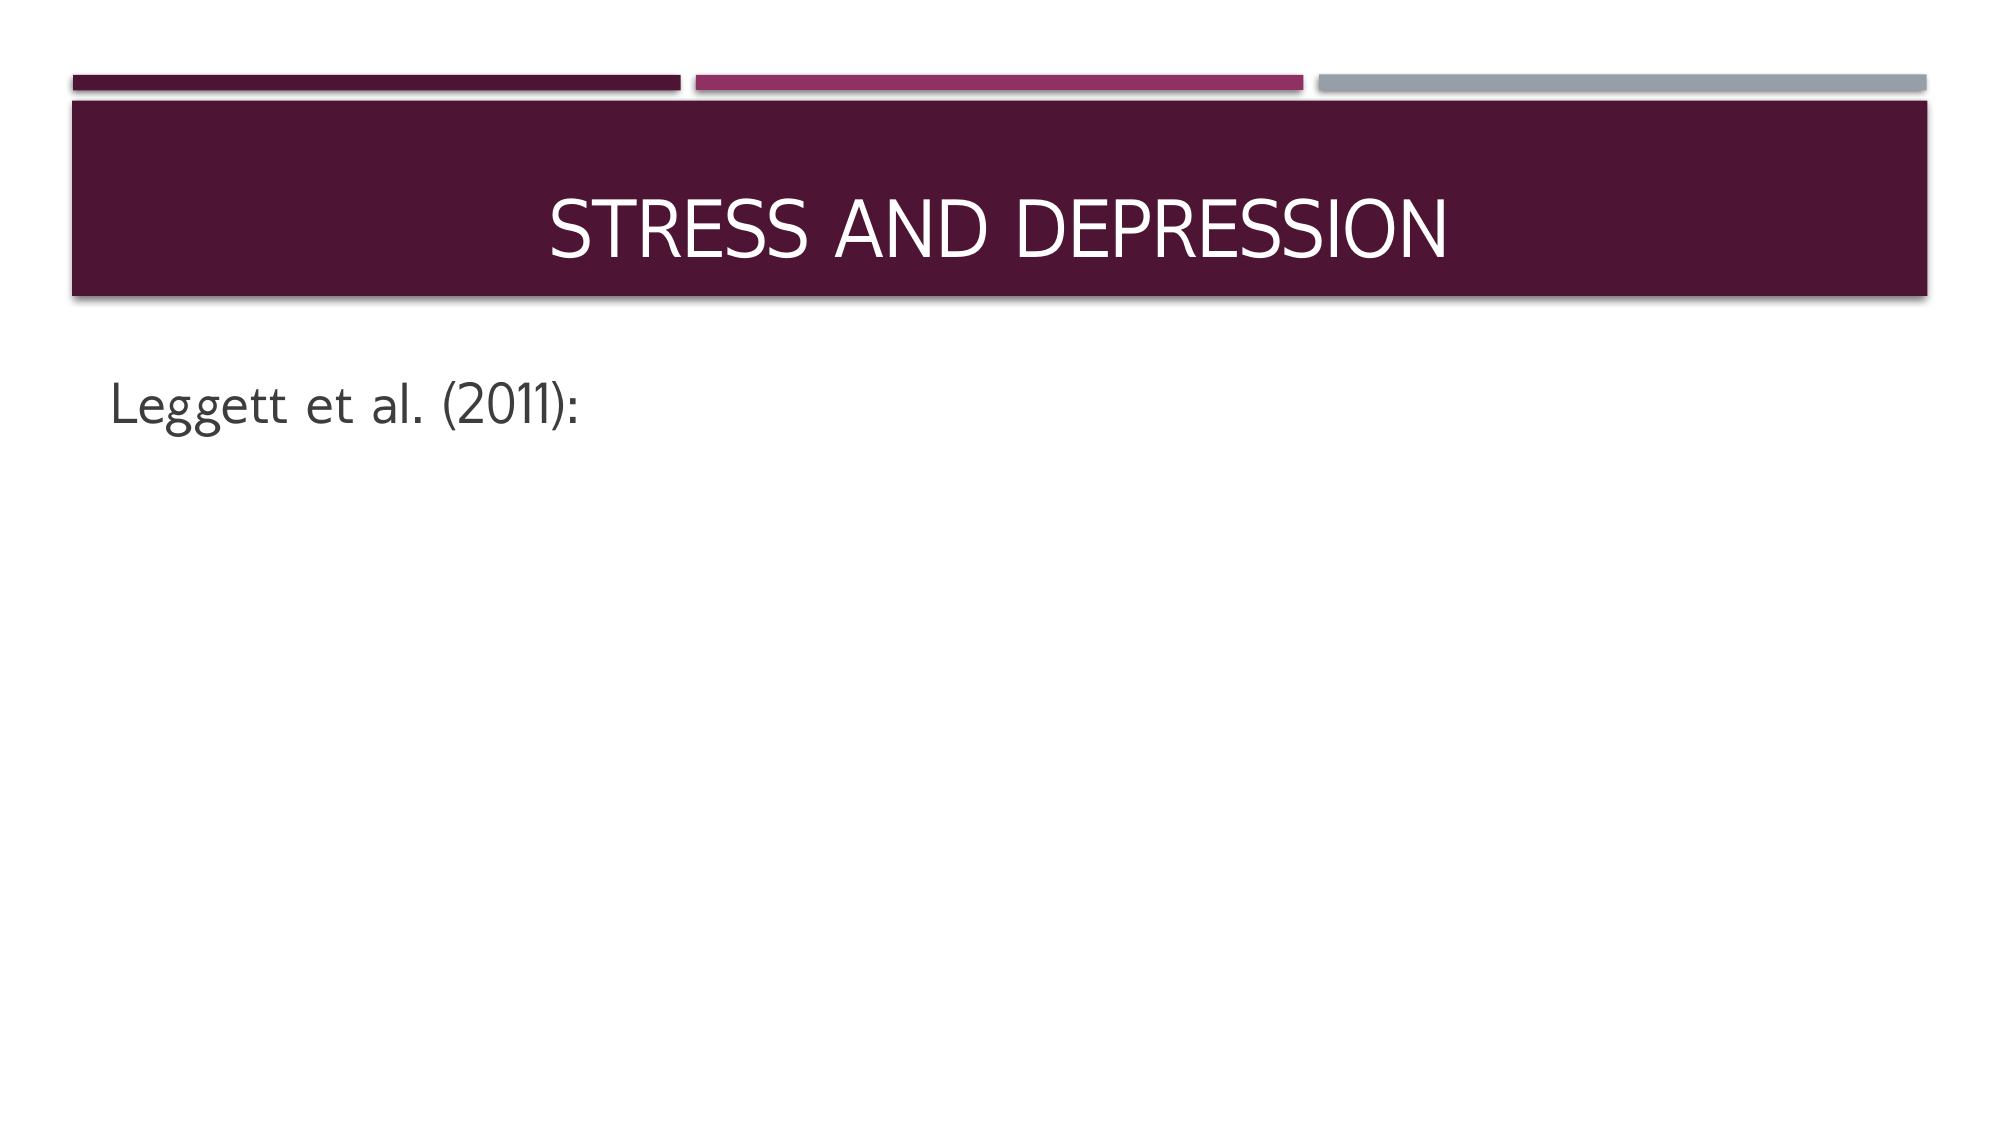

# Stress and Depression
Leggett et al. (2011):